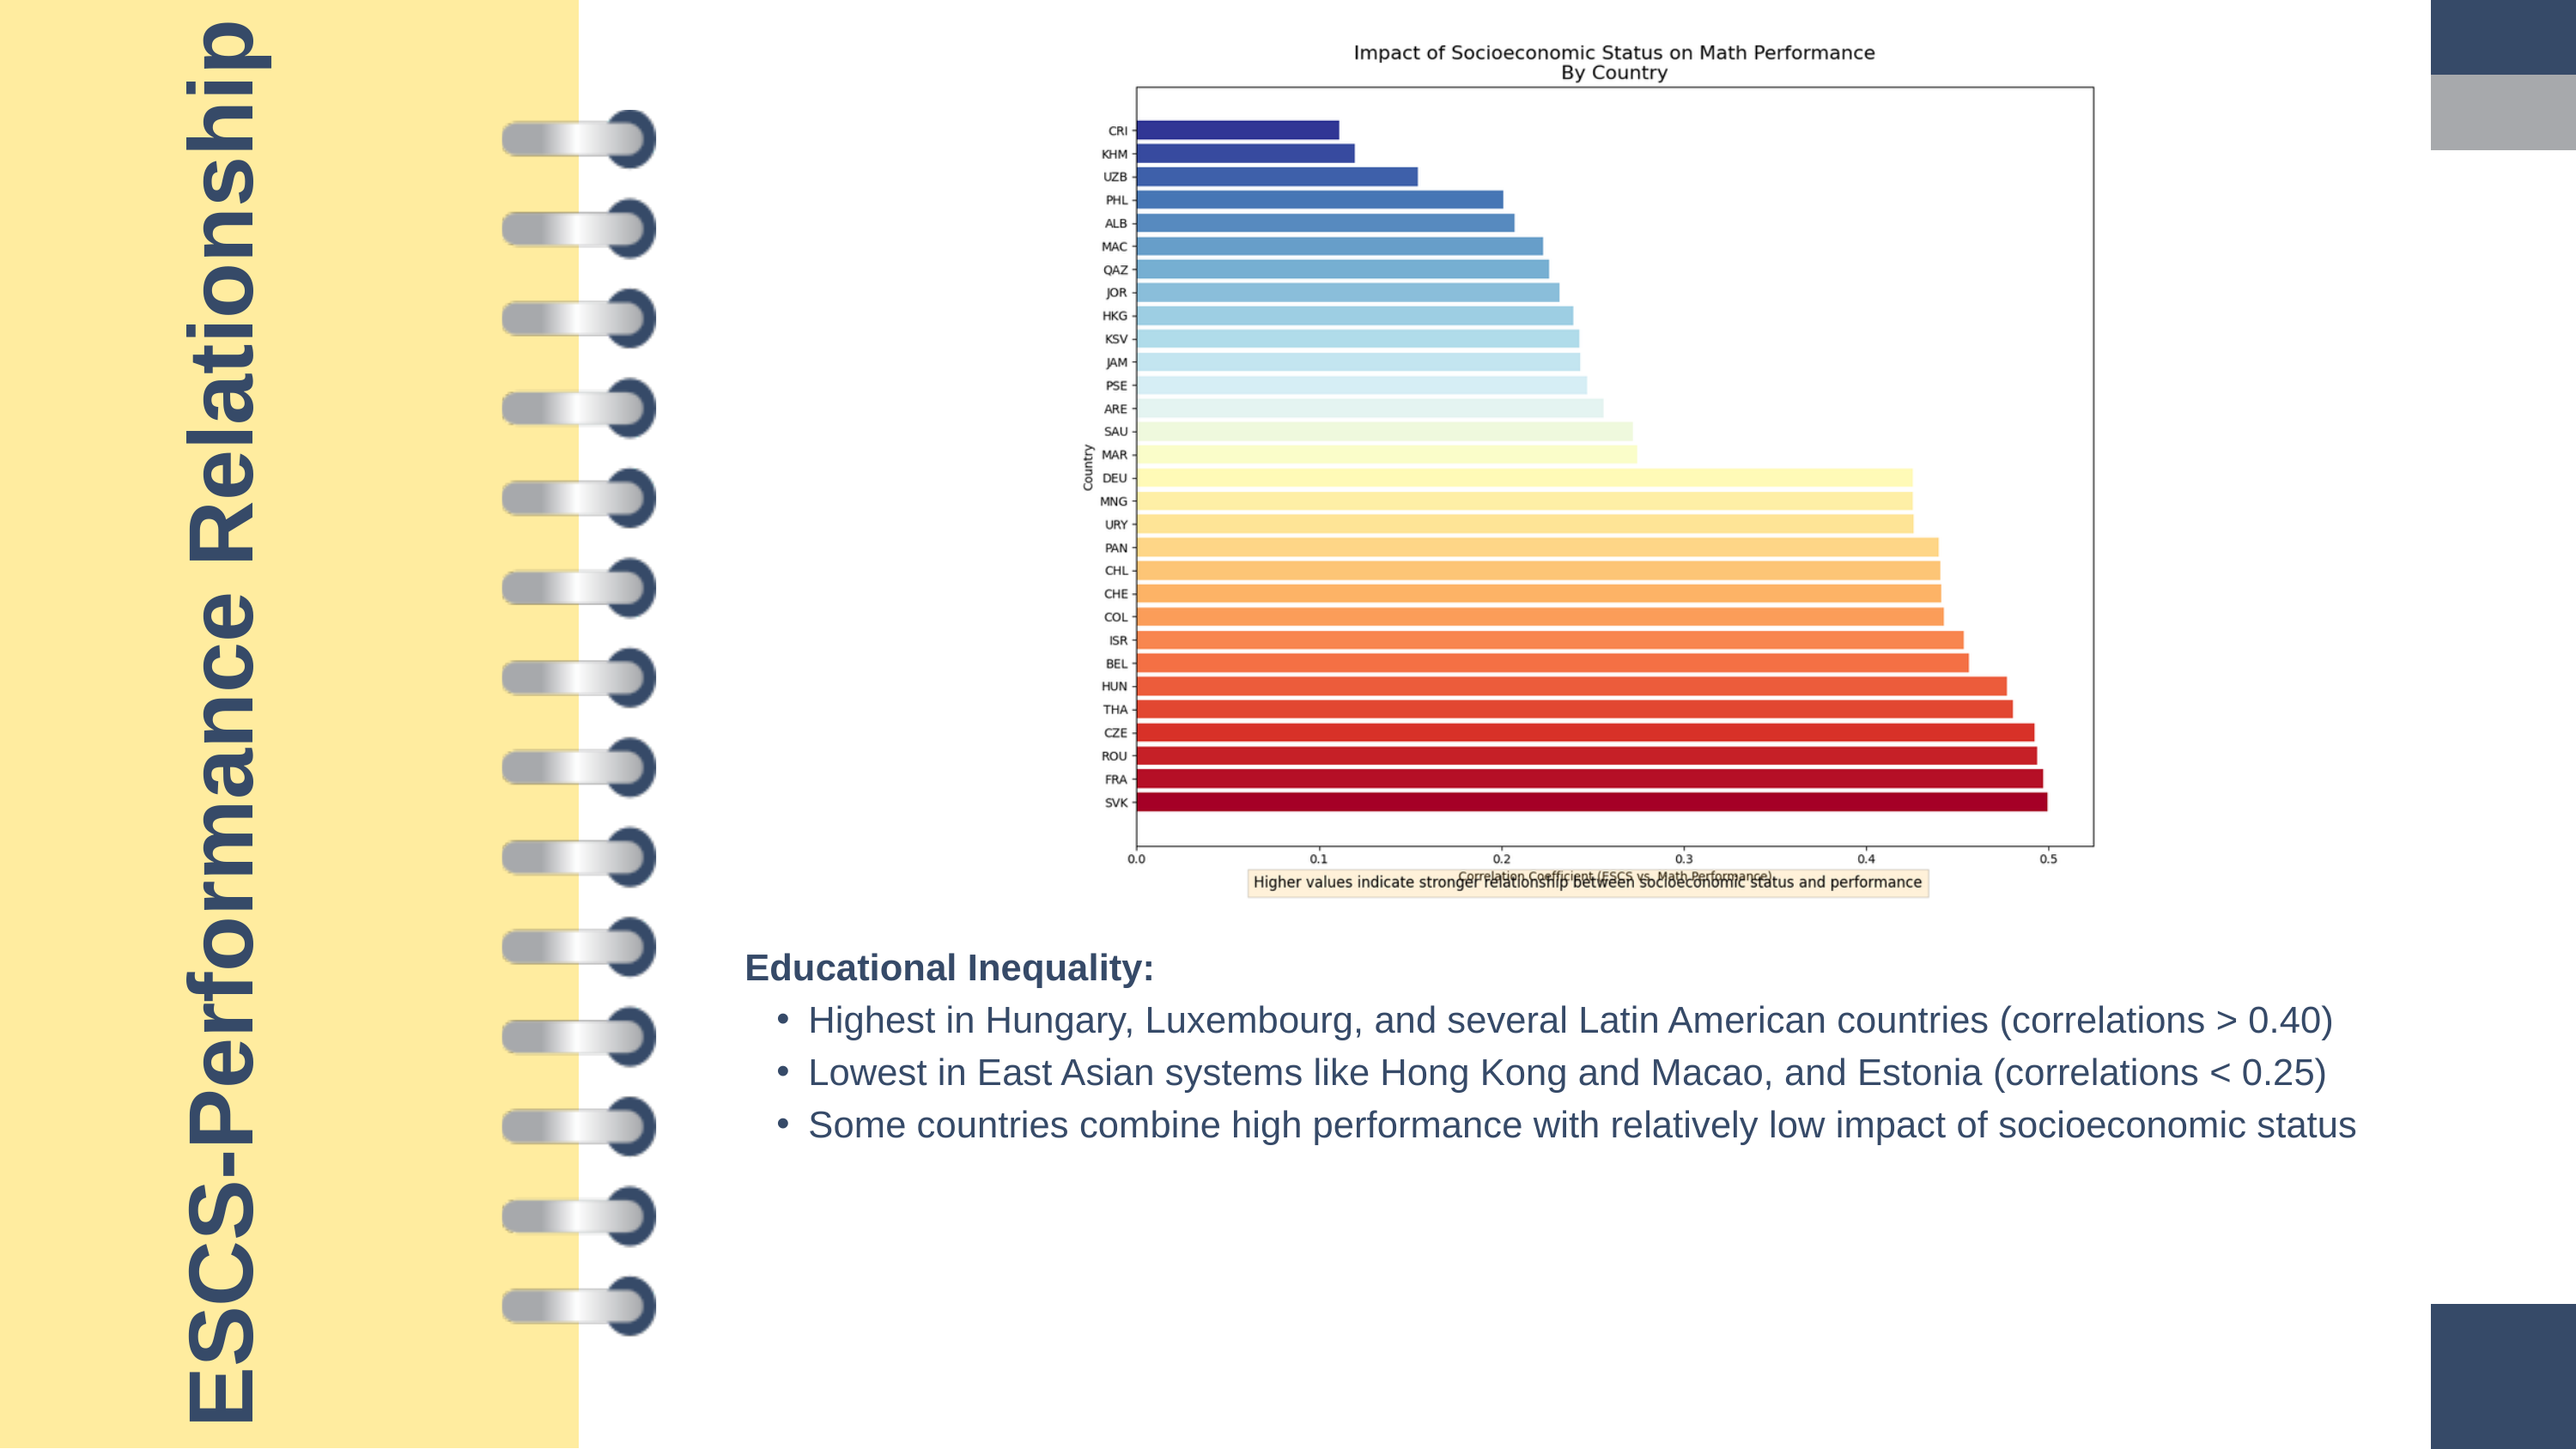

ESCS-Performance Relationship

Educational Inequality:
Highest in Hungary, Luxembourg, and several Latin American countries (correlations > 0.40)
Lowest in East Asian systems like Hong Kong and Macao, and Estonia (correlations < 0.25)
Some countries combine high performance with relatively low impact of socioeconomic status